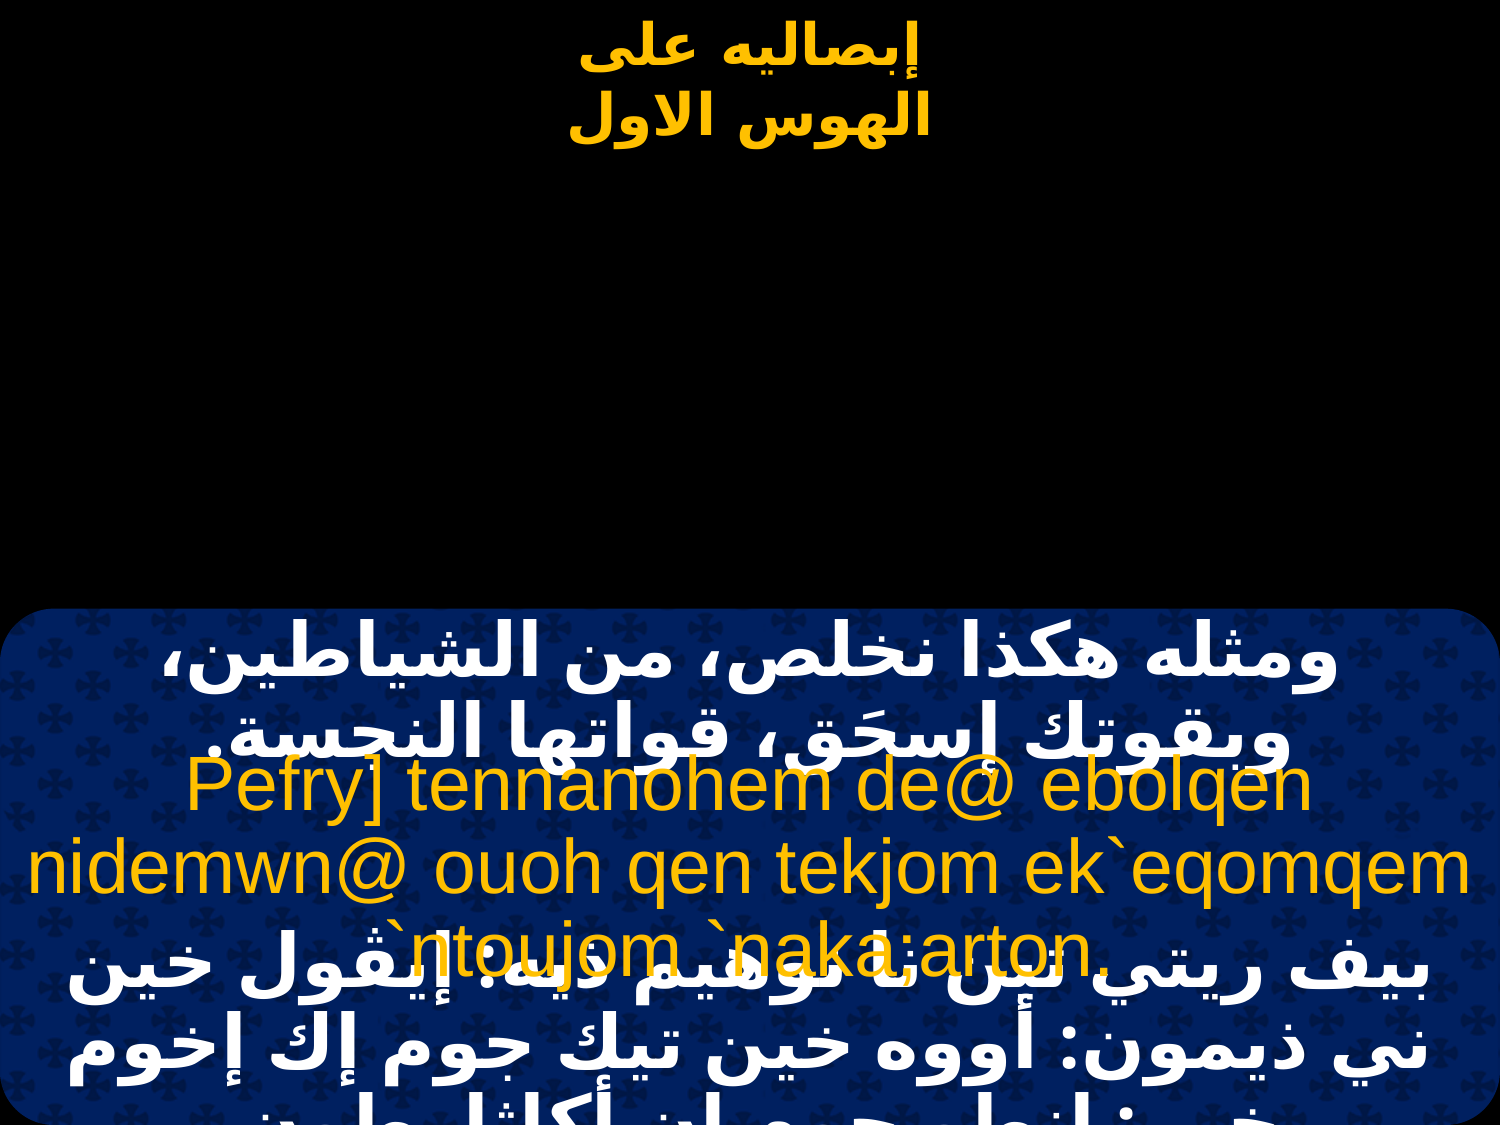

#
ومثله هكذا نخلص، من الشياطين، وبقوتك إسحَق، قواتها النجسة.
Pefry] tennanohem de@ ebolqen nidemwn@ ouoh qen tekjom ek`eqomqem `ntoujom `naka;arton.
بيف ريتي تين نا نوهيم ذيه: إيڨول خين ني ذيمون: أووه خين تيك جوم إك إخوم خيم: إنطو جوم إن أكاثارطون.